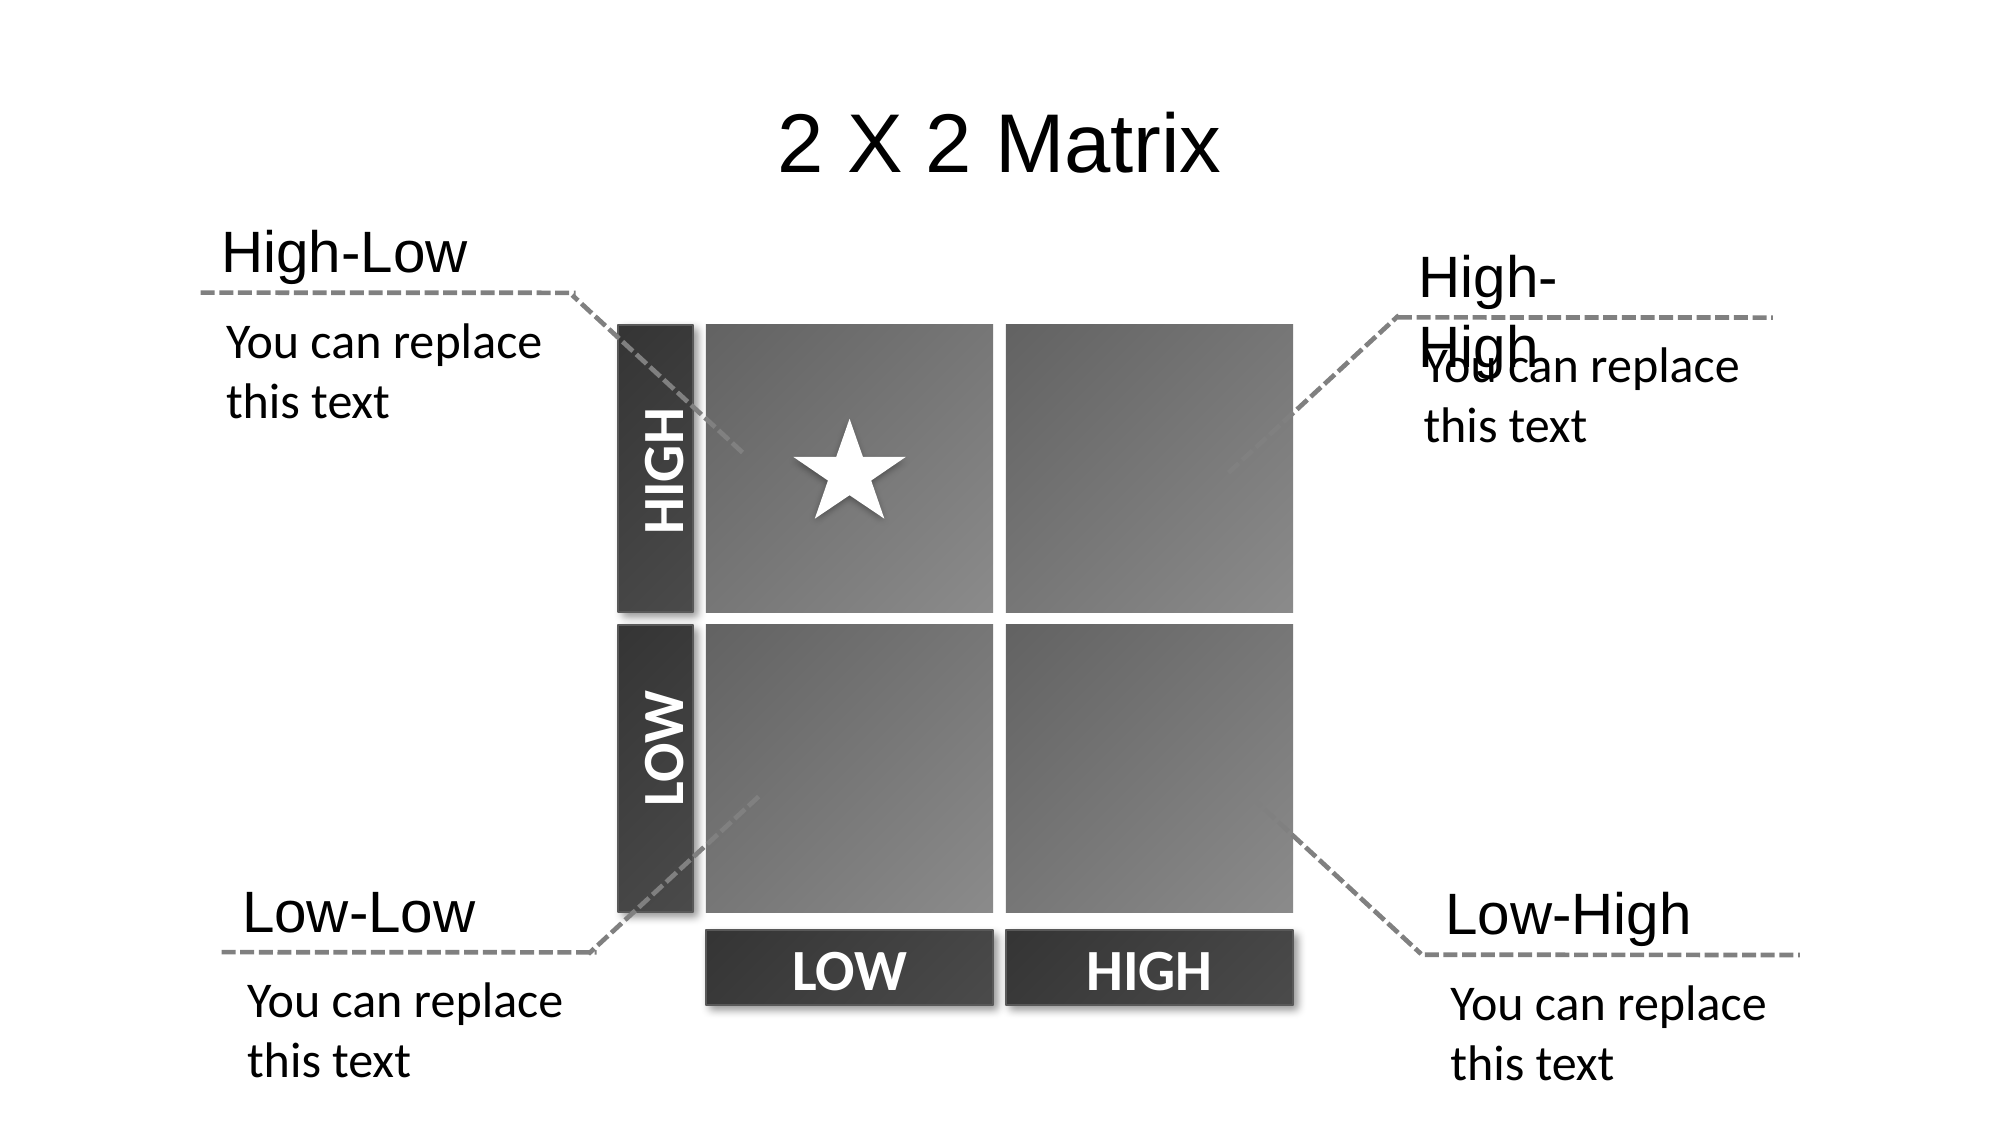

# 2 X 2 Matrix
High-Low
You can replace this text
High-High
You can replace this text

HIGH

LOW

Low-Low
You can replace this text
Low-High
You can replace this text
LOW

HIGH